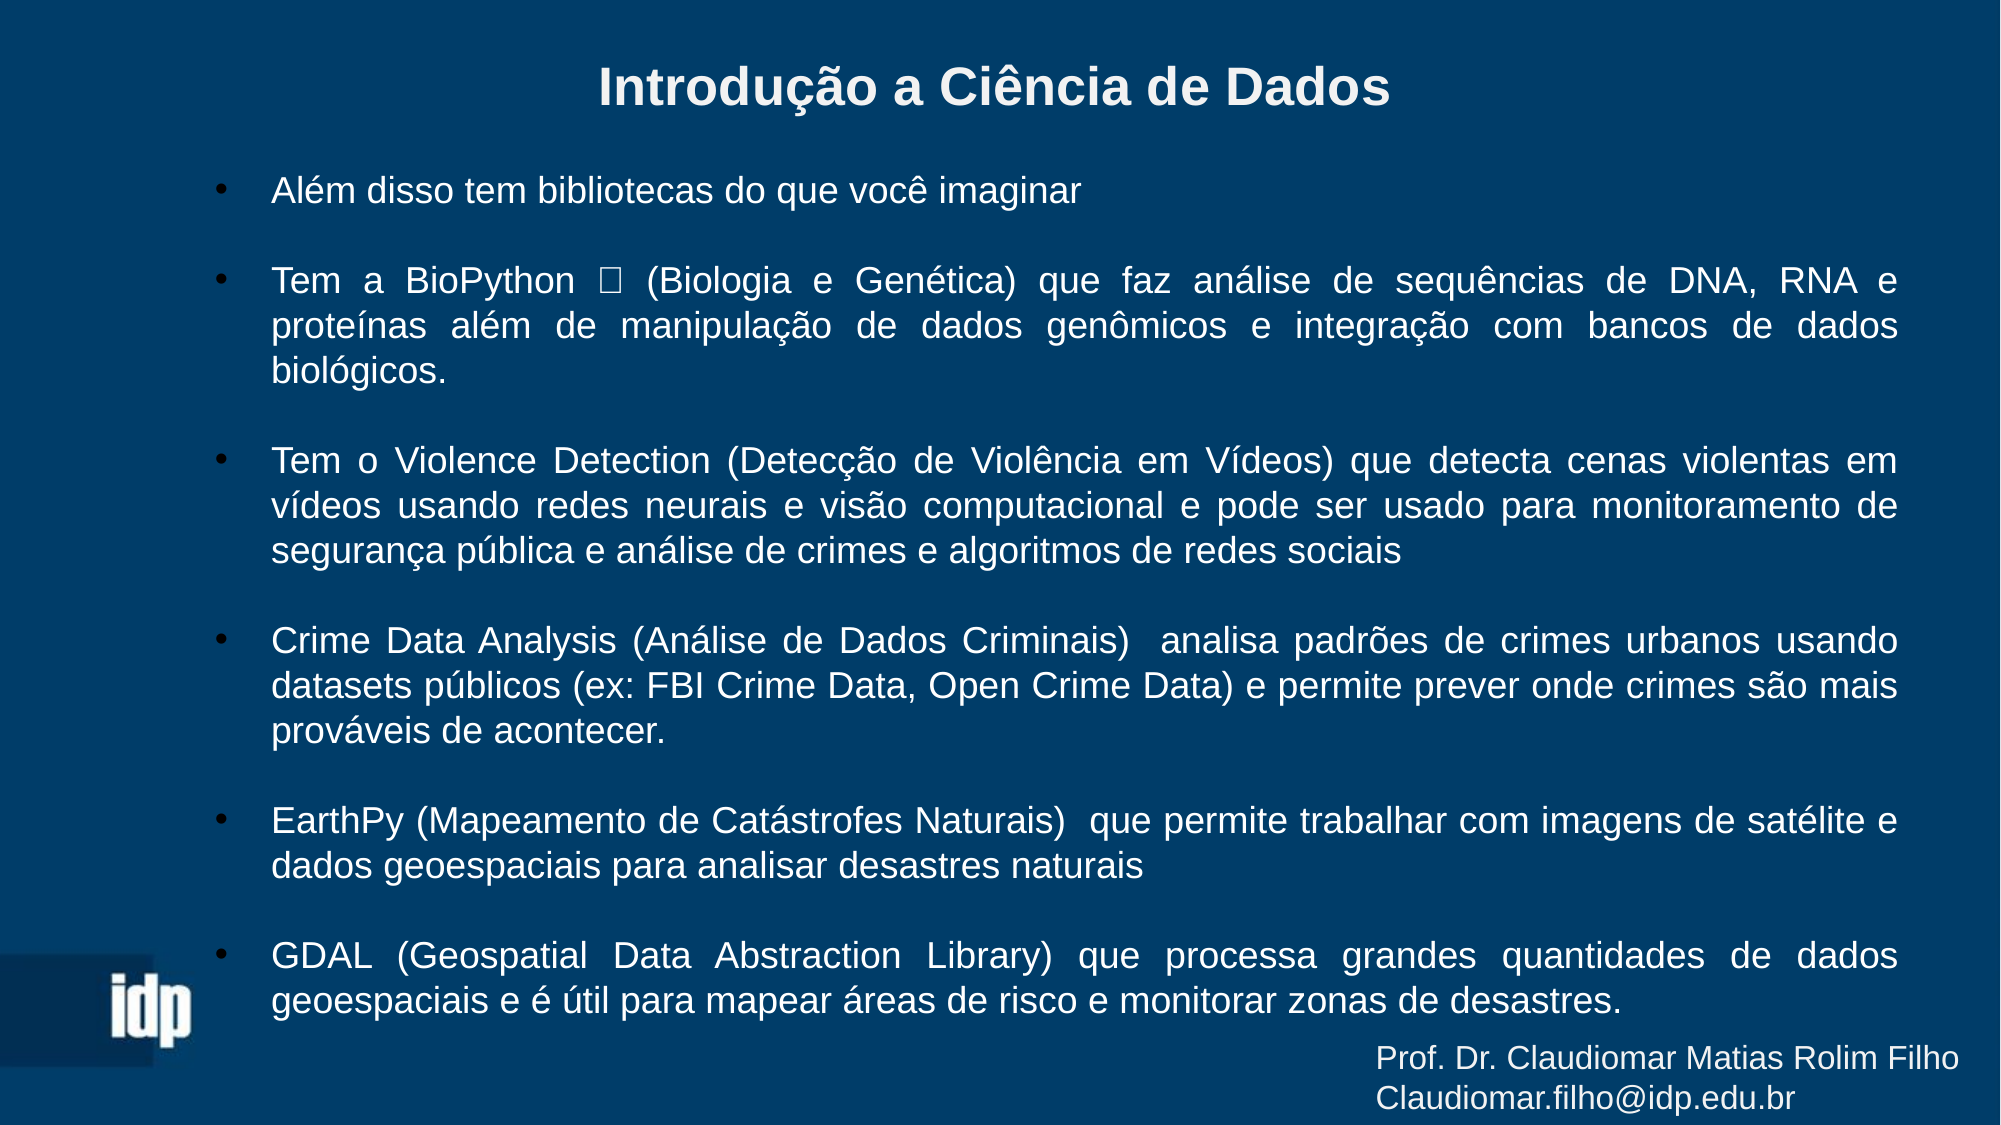

Introdução a Ciência de Dados
Além disso tem bibliotecas do que você imaginar

Tem a BioPython 🧬 (Biologia e Genética) que faz análise de sequências de DNA, RNA e proteínas além de manipulação de dados genômicos e integração com bancos de dados biológicos.

Tem o Violence Detection (Detecção de Violência em Vídeos) que detecta cenas violentas em vídeos usando redes neurais e visão computacional e pode ser usado para monitoramento de segurança pública e análise de crimes e algoritmos de redes sociais

Crime Data Analysis (Análise de Dados Criminais)  analisa padrões de crimes urbanos usando datasets públicos (ex: FBI Crime Data, Open Crime Data) e permite prever onde crimes são mais prováveis de acontecer.

EarthPy (Mapeamento de Catástrofes Naturais)  que permite trabalhar com imagens de satélite e dados geoespaciais para analisar desastres naturais

GDAL (Geospatial Data Abstraction Library) que processa grandes quantidades de dados geoespaciais e é útil para mapear áreas de risco e monitorar zonas de desastres.

Prof. Dr. Claudiomar Matias Rolim Filho
Claudiomar.filho@idp.edu.br